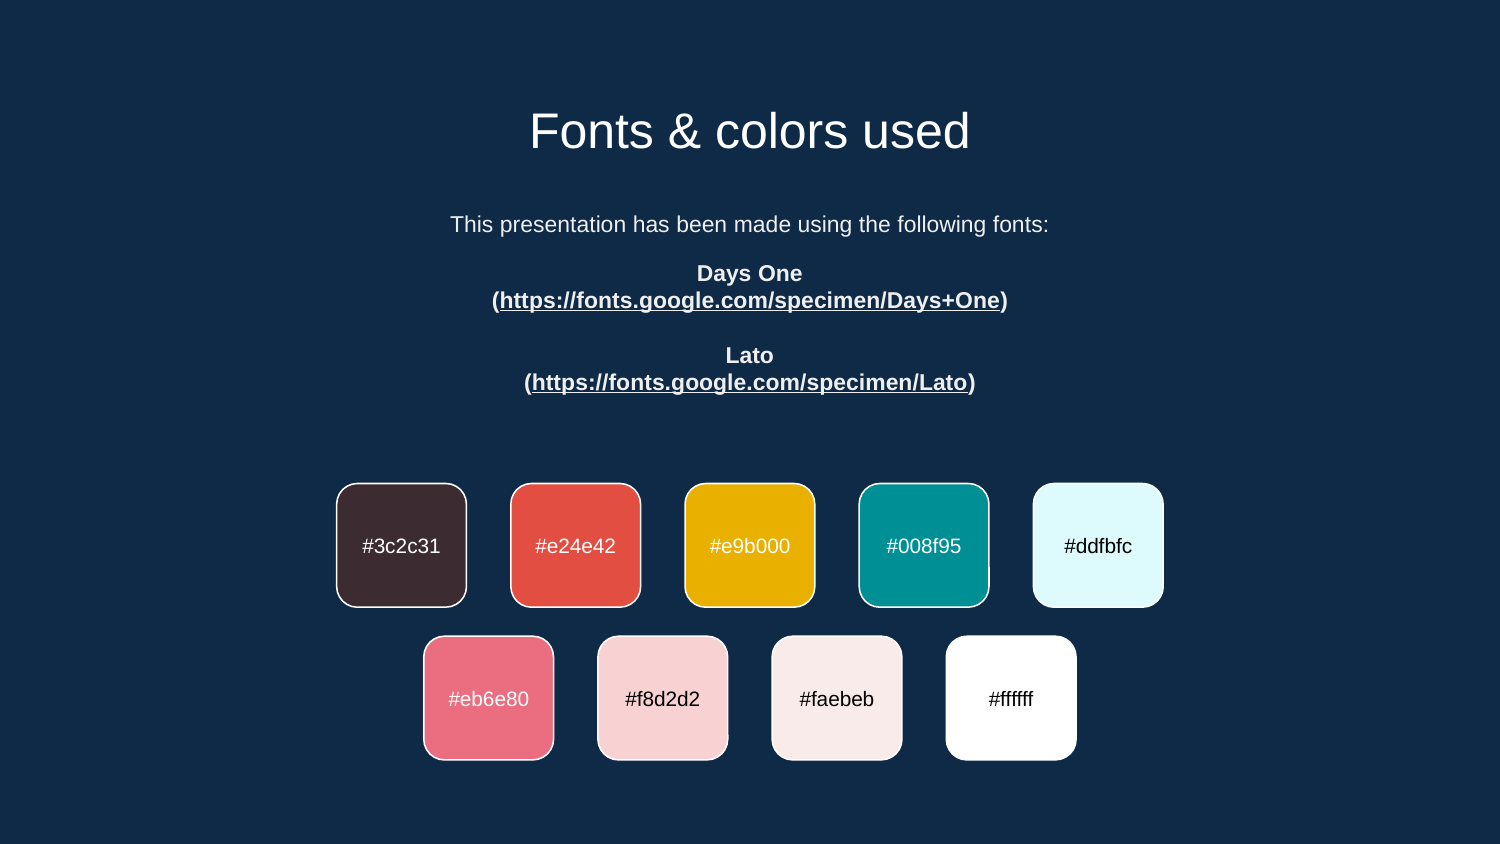

# Fonts & colors used
This presentation has been made using the following fonts:
Days One
(https://fonts.google.com/specimen/Days+One)

Lato
(https://fonts.google.com/specimen/Lato)

#3c2c31
#e24e42
#e9b000
#008f95
#ddfbfc

#eb6e80
#f8d2d2
#faebeb
#ffffff